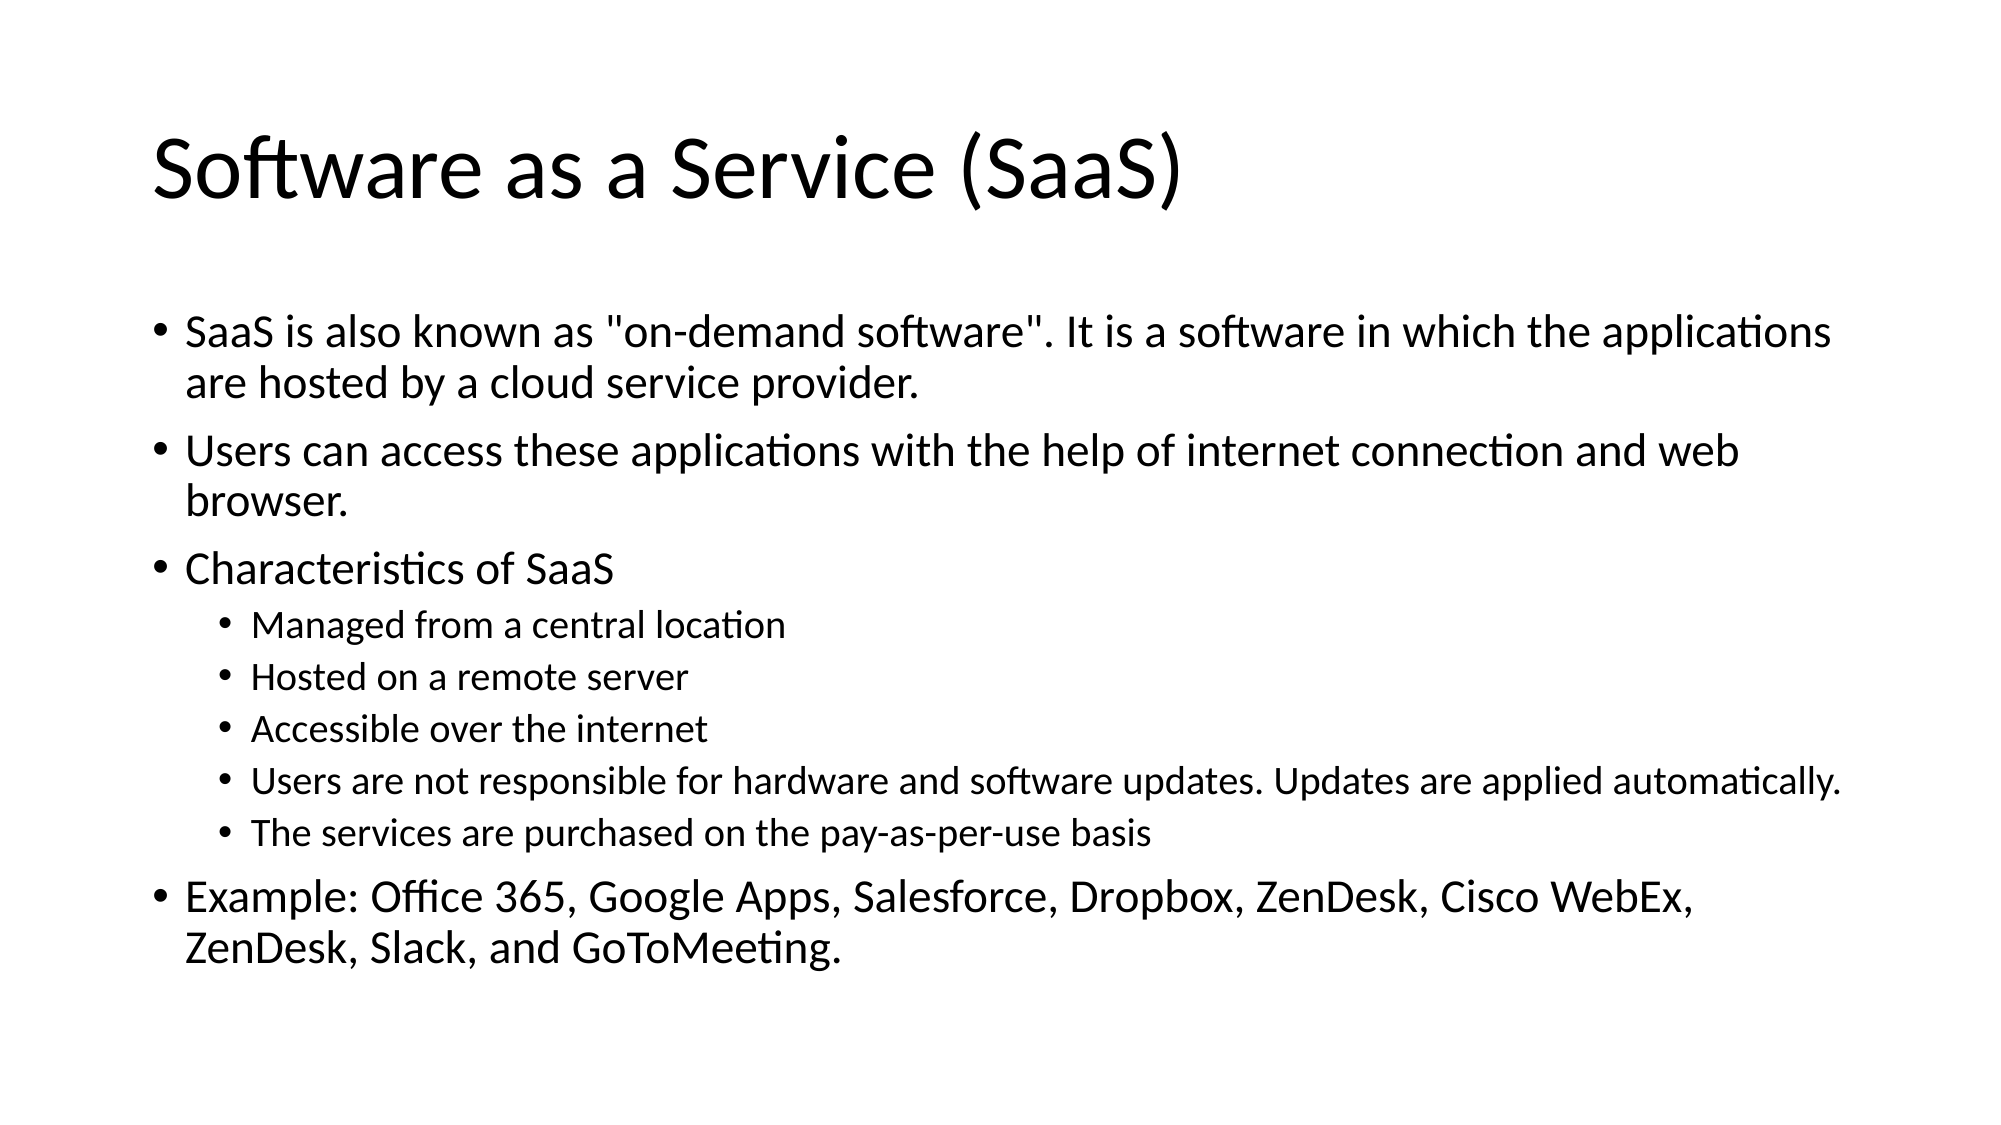

# Software as a Service (SaaS)
SaaS is also known as "on-demand software". It is a software in which the applications are hosted by a cloud service provider.
Users can access these applications with the help of internet connection and web browser.
Characteristics of SaaS
Managed from a central location
Hosted on a remote server
Accessible over the internet
Users are not responsible for hardware and software updates. Updates are applied automatically.
The services are purchased on the pay-as-per-use basis
Example: Office 365, Google Apps, Salesforce, Dropbox, ZenDesk, Cisco WebEx, ZenDesk, Slack, and GoToMeeting.